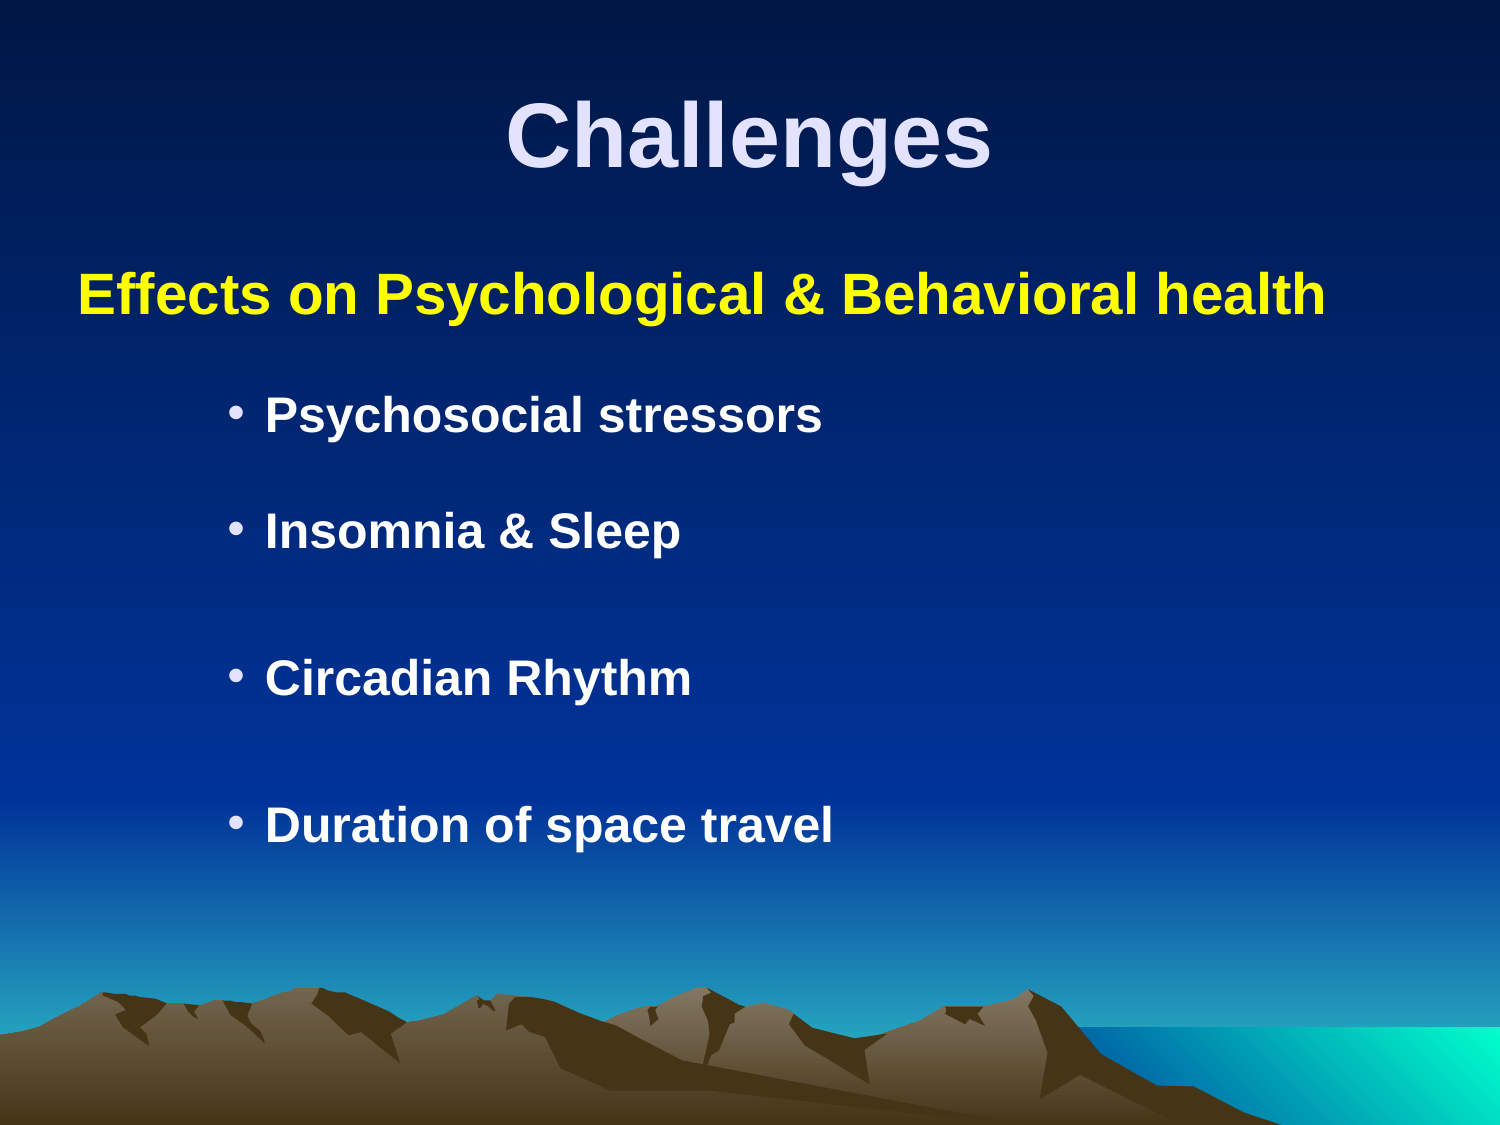

# Challenges
Effects on Psychological & Behavioral health

Psychosocial stressors

Insomnia & Sleep

Circadian Rhythm

Duration of space travel